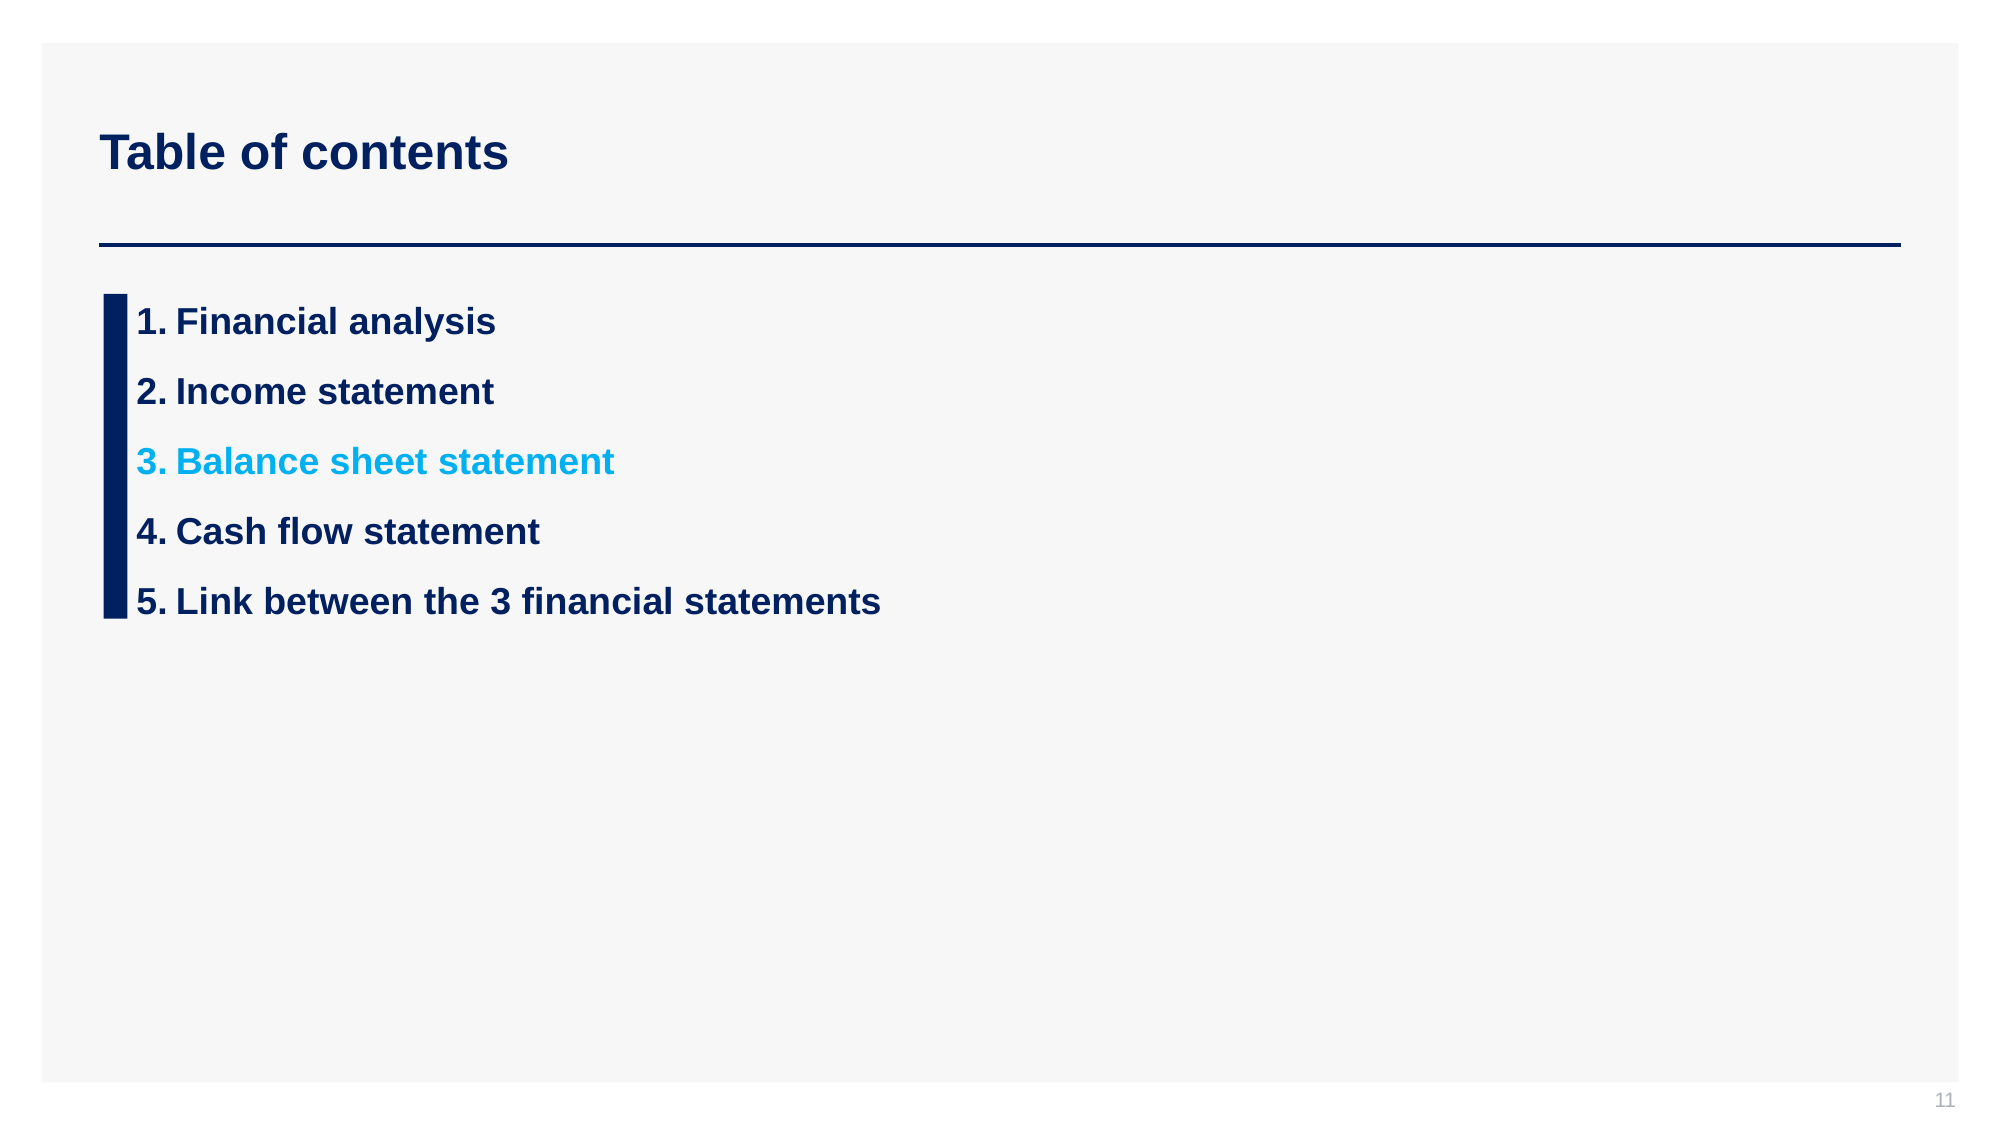

# Table of contents
Financial analysis
Income statement
Balance sheet statement
Cash flow statement
Link between the 3 financial statements

11